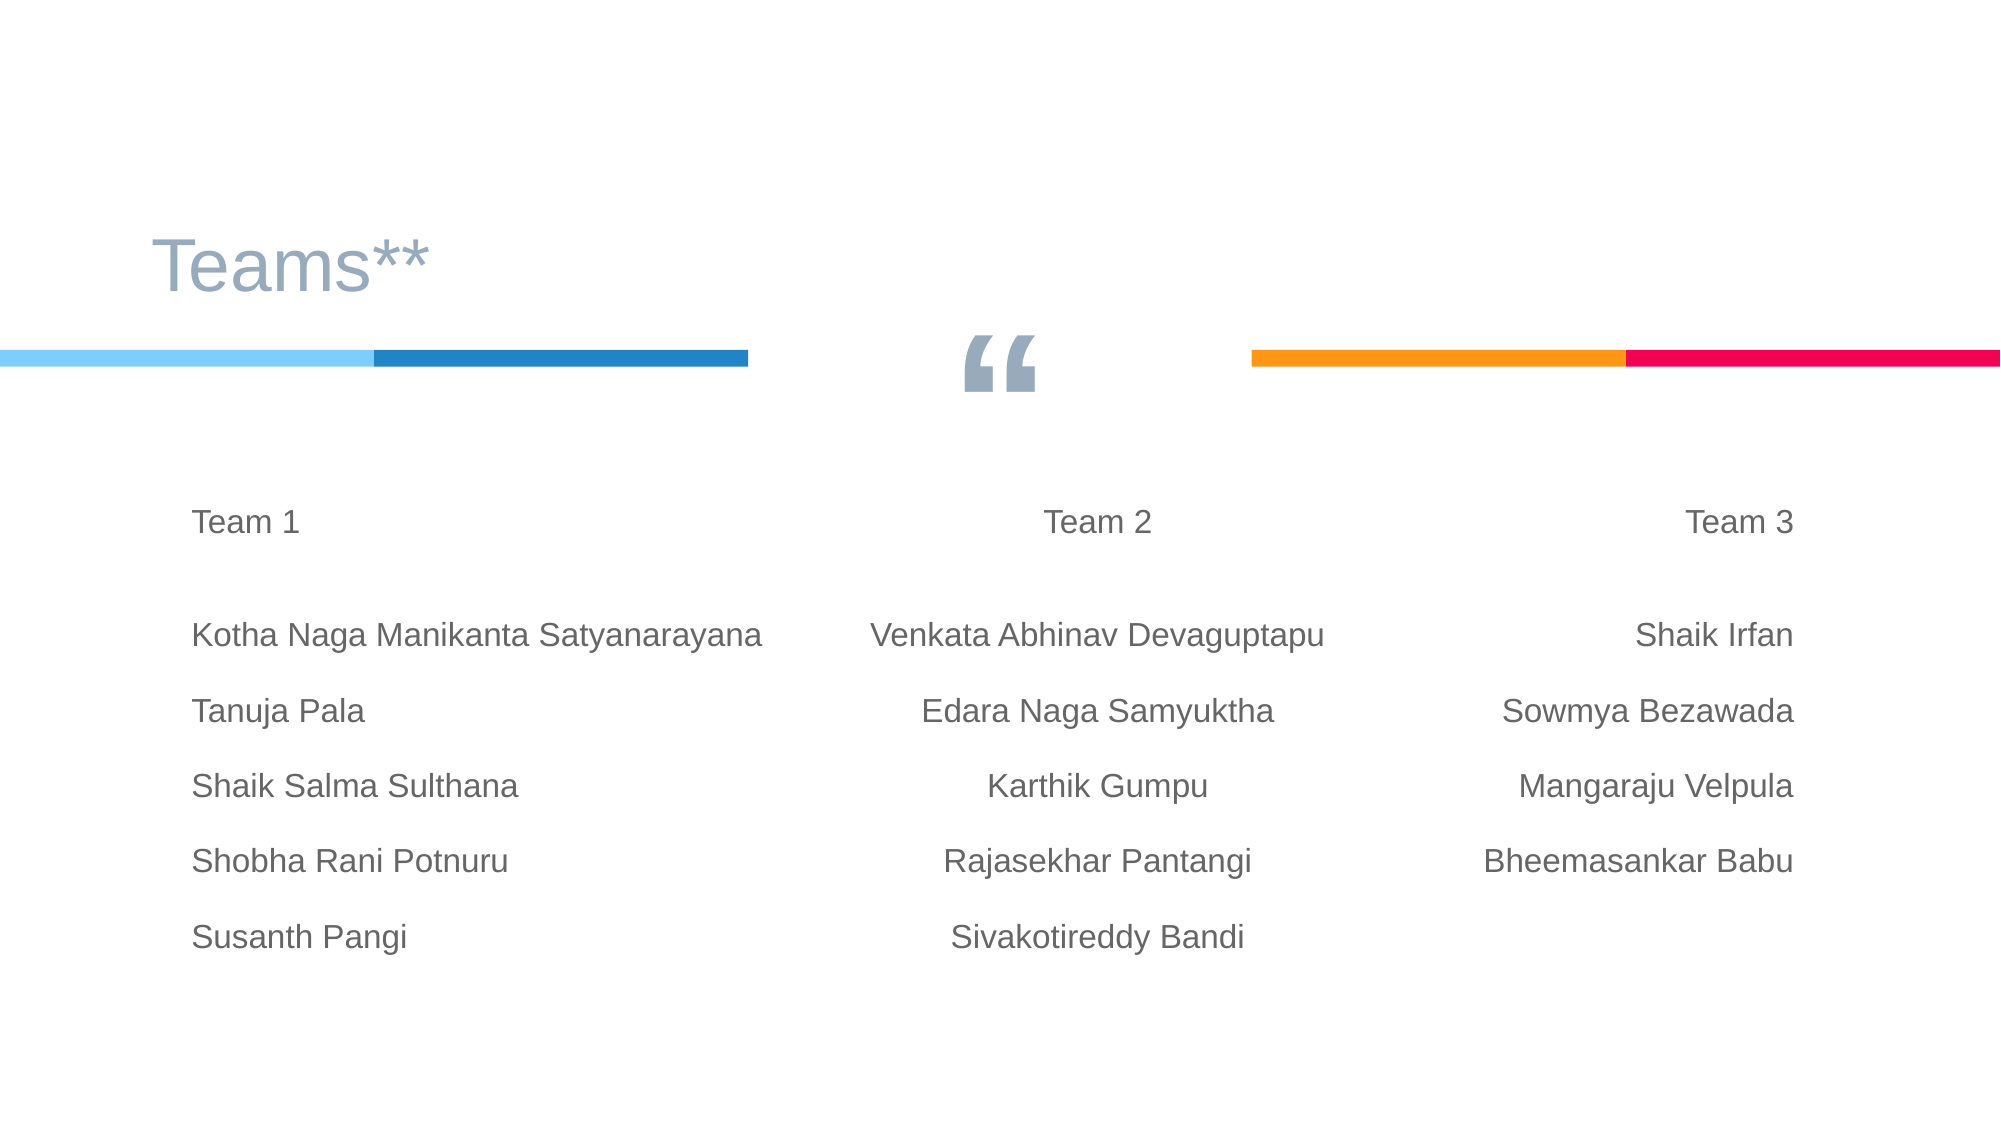

Teams**
| Team 1 | Team 2 | Team 3 |
| --- | --- | --- |
| Kotha Naga Manikanta Satyanarayana | Venkata Abhinav Devaguptapu | Shaik Irfan |
| Tanuja Pala | Edara Naga Samyuktha | Sowmya Bezawada |
| Shaik Salma Sulthana | Karthik Gumpu | Mangaraju Velpula |
| Shobha Rani Potnuru | Rajasekhar Pantangi | Bheemasankar Babu |
| Susanth Pangi | Sivakotireddy Bandi |  |